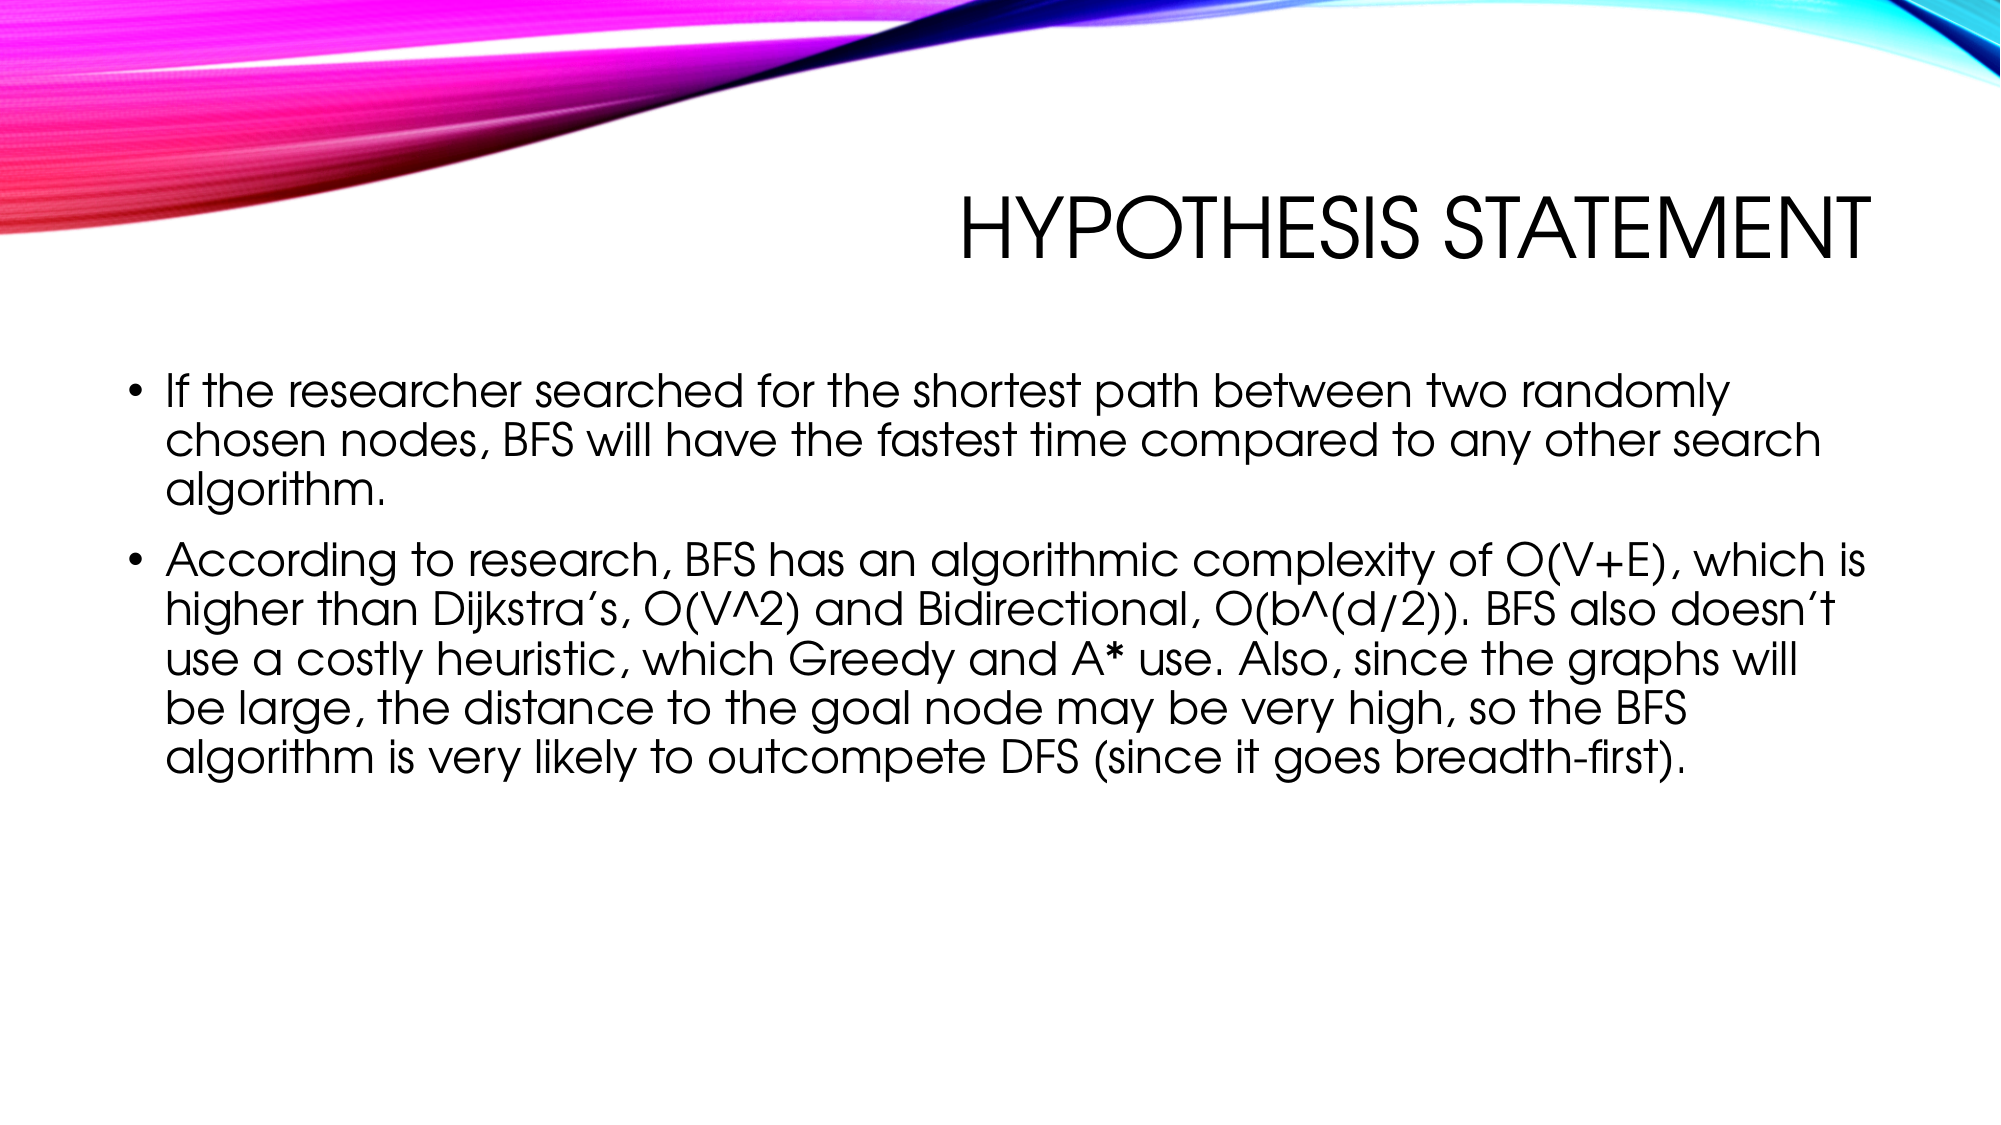

# Hypothesis Statement
If the researcher searched for the shortest path between two randomly chosen nodes, BFS will have the fastest time compared to any other search algorithm.
According to research, BFS has an algorithmic complexity of O(V+E), which is higher than Dijkstra’s, O(V^2) and Bidirectional, O(b^(d/2)). BFS also doesn’t use a costly heuristic, which Greedy and A* use. Also, since the graphs will be large, the distance to the goal node may be very high, so the BFS algorithm is very likely to outcompete DFS (since it goes breadth-first).